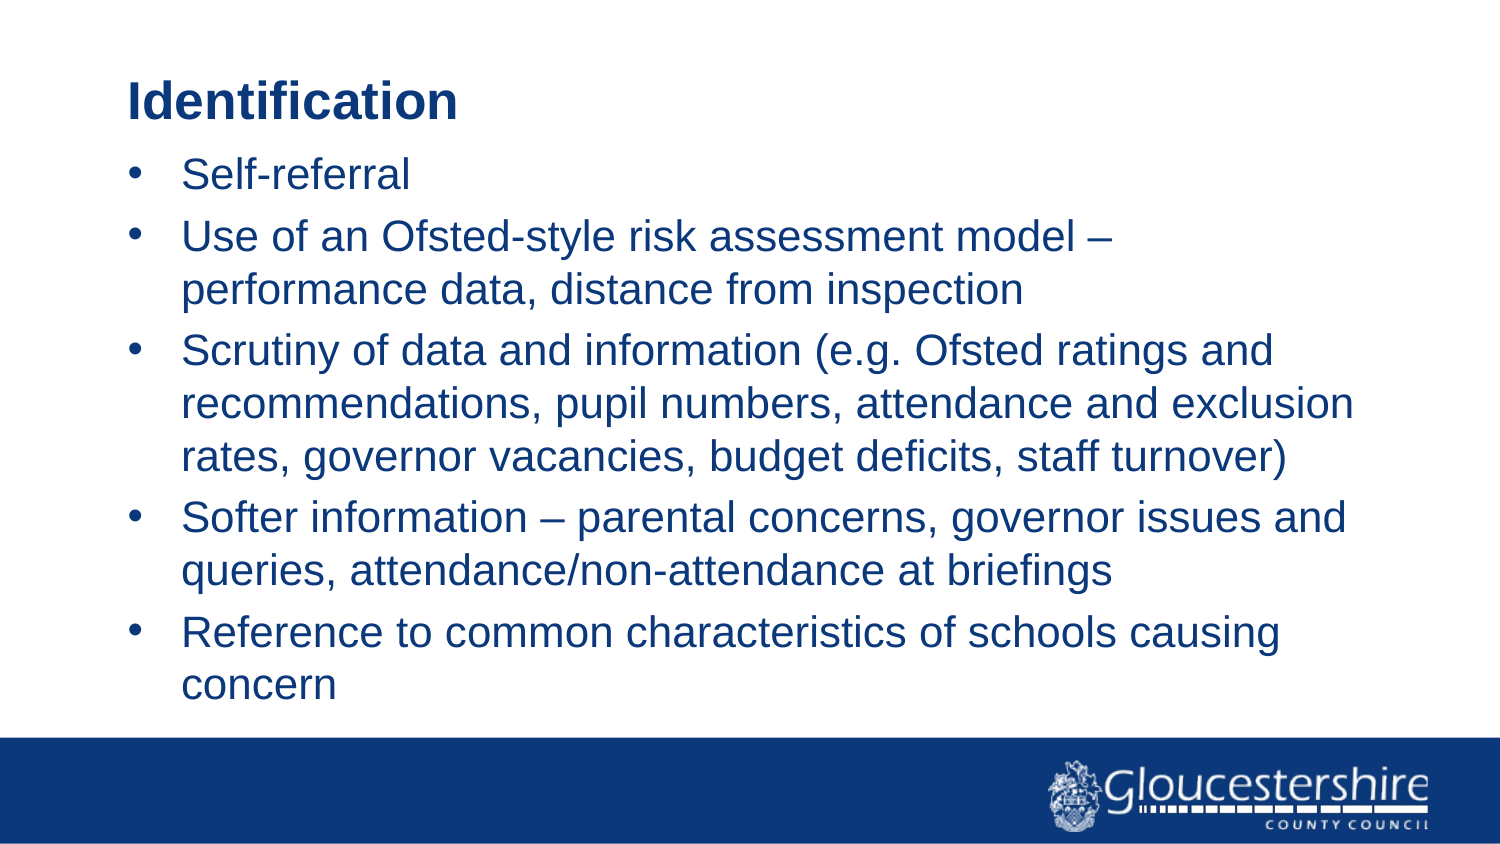

# Identification
Self-referral
Use of an Ofsted-style risk assessment model – performance data, distance from inspection
Scrutiny of data and information (e.g. Ofsted ratings and recommendations, pupil numbers, attendance and exclusion rates, governor vacancies, budget deficits, staff turnover)
Softer information – parental concerns, governor issues and queries, attendance/non-attendance at briefings
Reference to common characteristics of schools causing concern